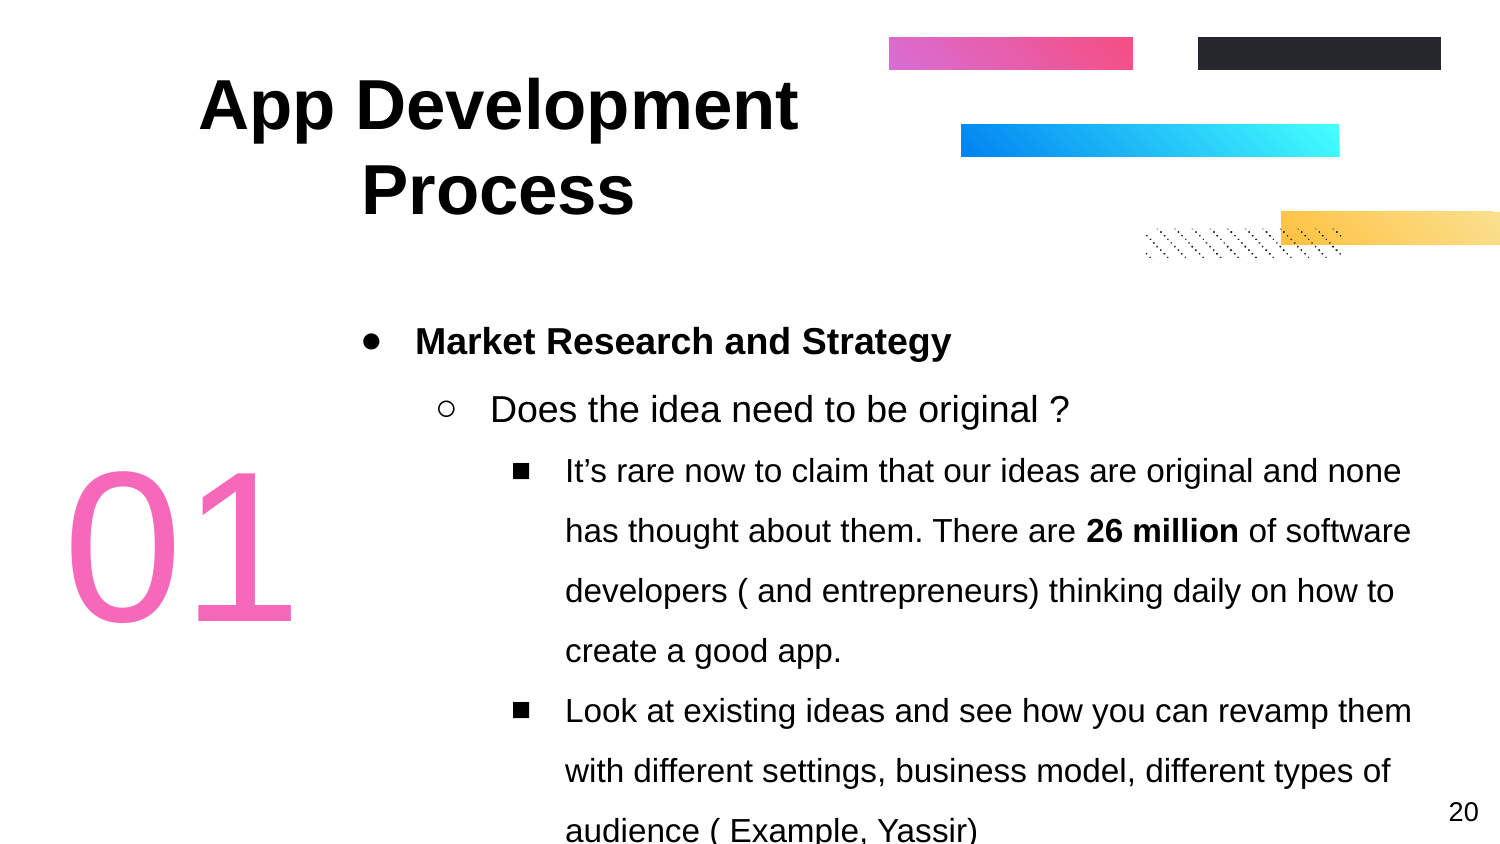

# App Development Process
Market Research and Strategy
Does the idea need to be original ?
It’s rare now to claim that our ideas are original and none has thought about them. There are 26 million of software developers ( and entrepreneurs) thinking daily on how to create a good app.
Look at existing ideas and see how you can revamp them with different settings, business model, different types of audience ( Example, Yassir)
01
20